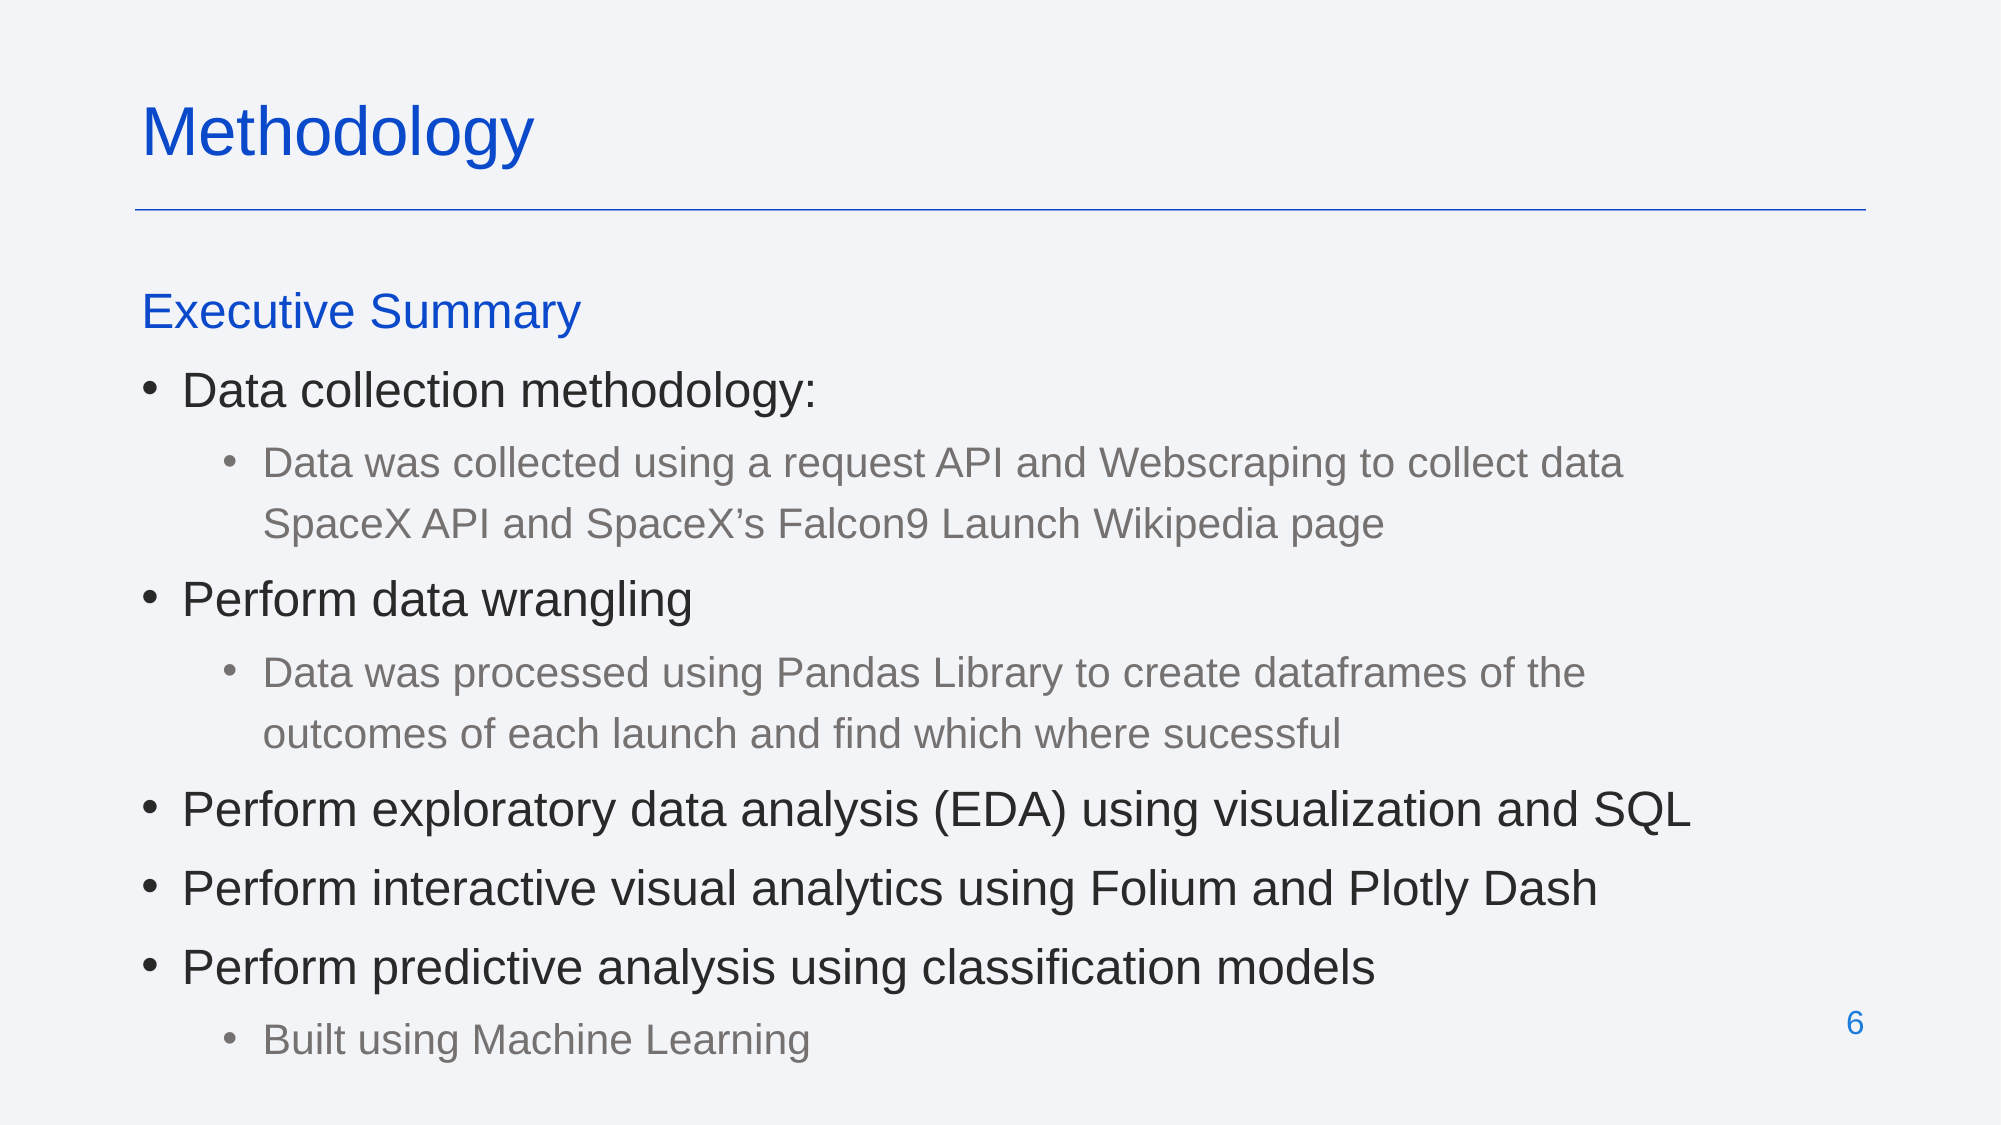

Methodology
Executive Summary
Data collection methodology:
Data was collected using a request API and Webscraping to collect data SpaceX API and SpaceX’s Falcon9 Launch Wikipedia page
Perform data wrangling
Data was processed using Pandas Library to create dataframes of the outcomes of each launch and find which where sucessful
Perform exploratory data analysis (EDA) using visualization and SQL
Perform interactive visual analytics using Folium and Plotly Dash
Perform predictive analysis using classification models
Built using Machine Learning

6